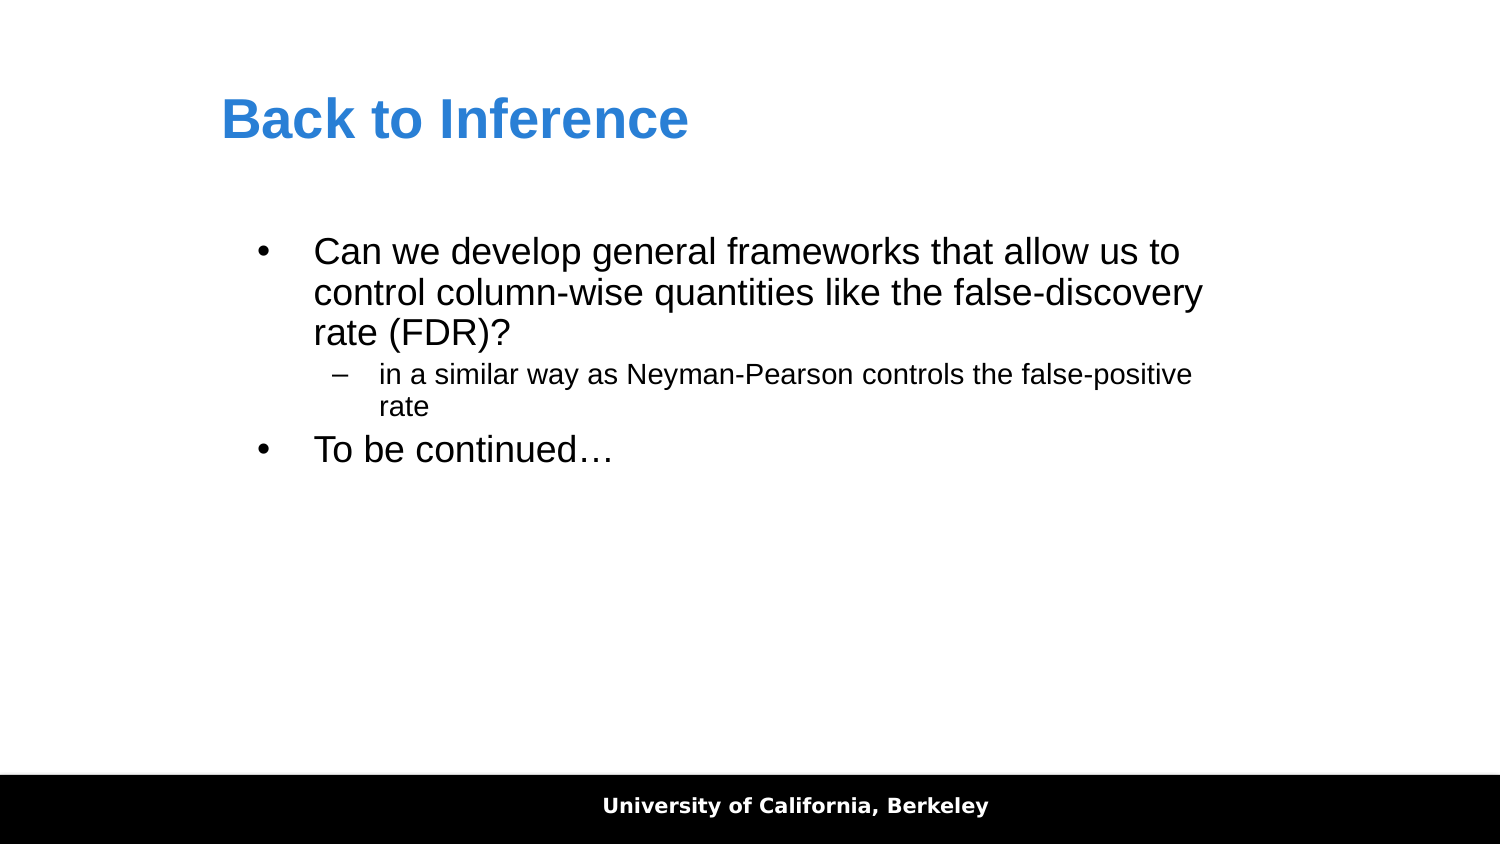

# Back to Inference
Can we develop general frameworks that allow us to control column-wise quantities like the false-discovery rate (FDR)?
in a similar way as Neyman-Pearson controls the false-positive rate
To be continued…

University of California, Berkeley